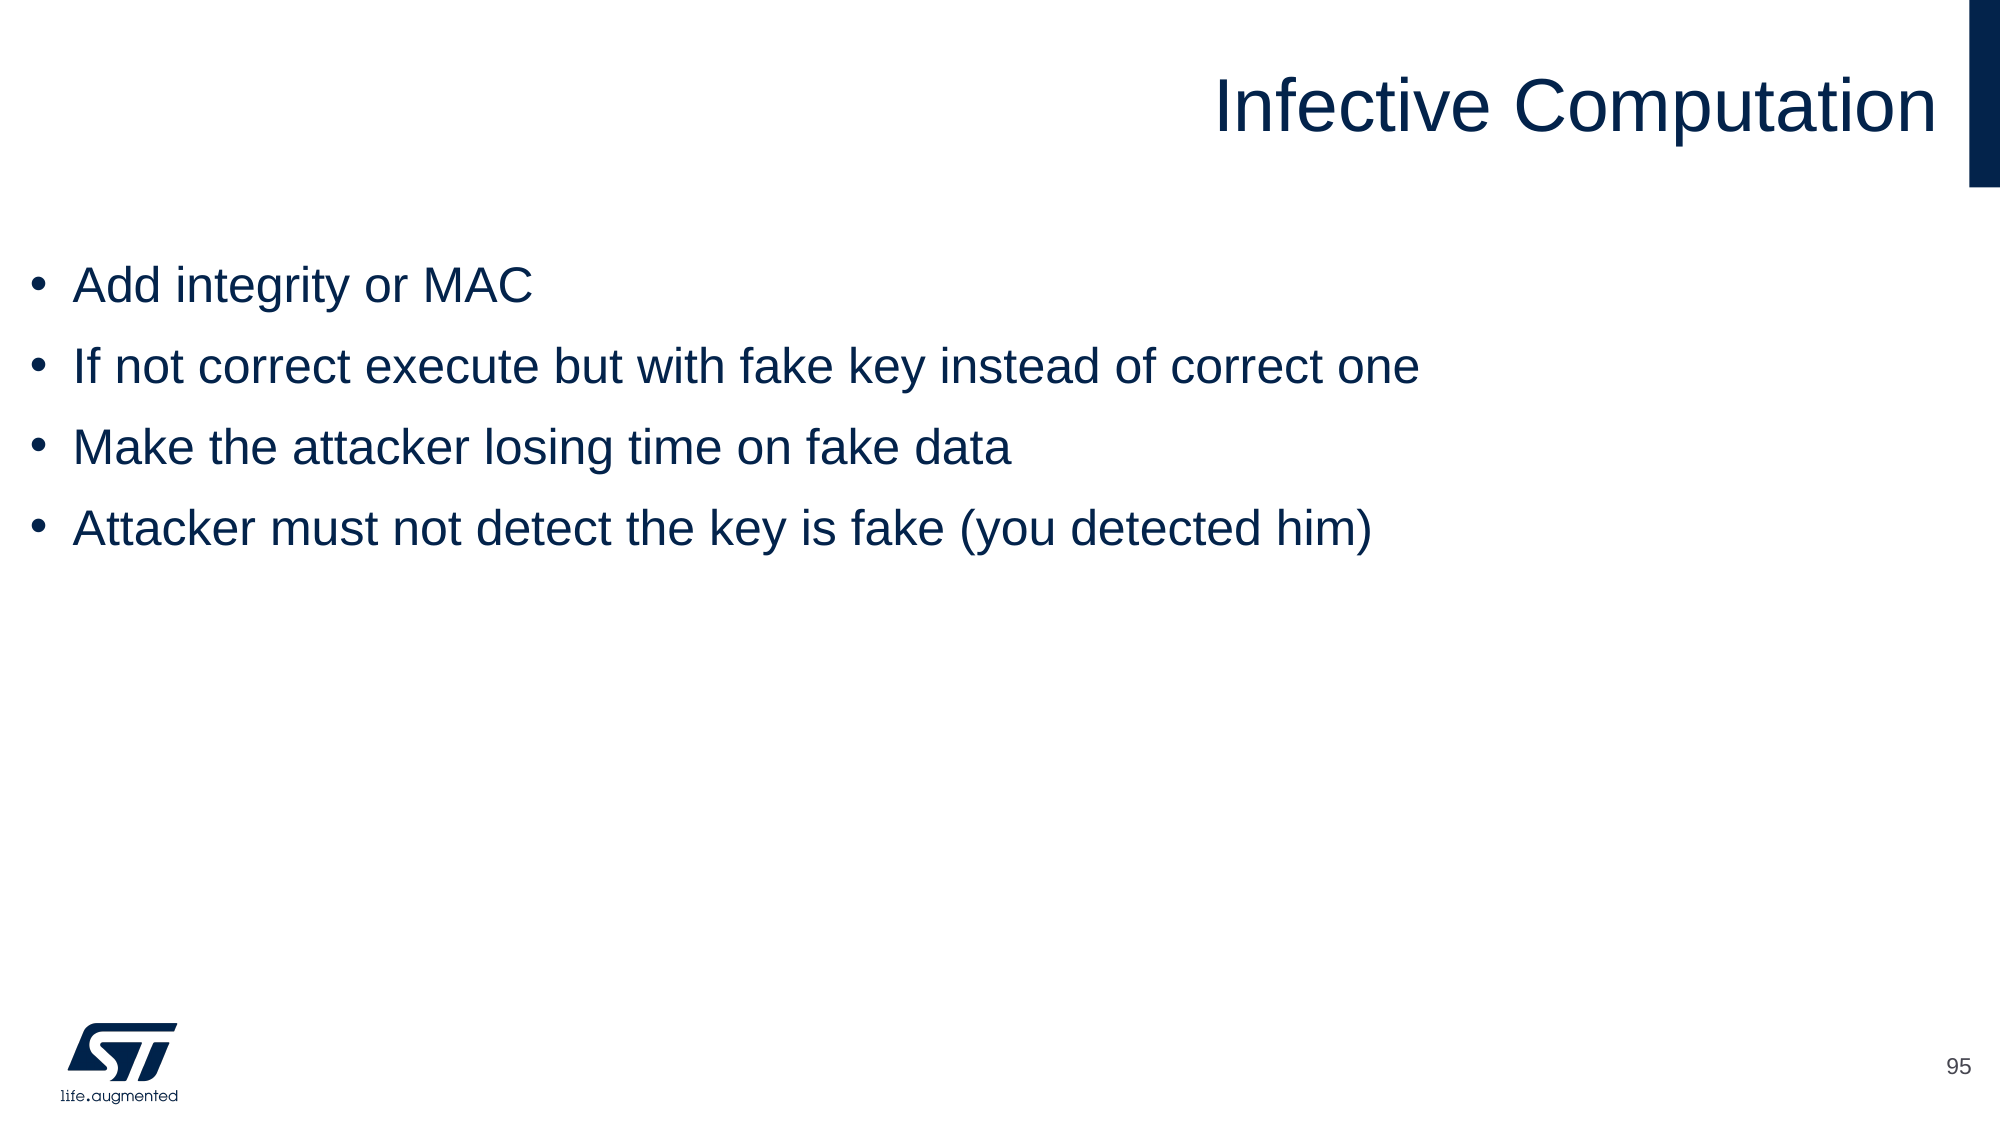

# Infective Computation
Add integrity or MAC
If not correct execute but with fake key instead of correct one
Make the attacker losing time on fake data
Attacker must not detect the key is fake (you detected him)

95